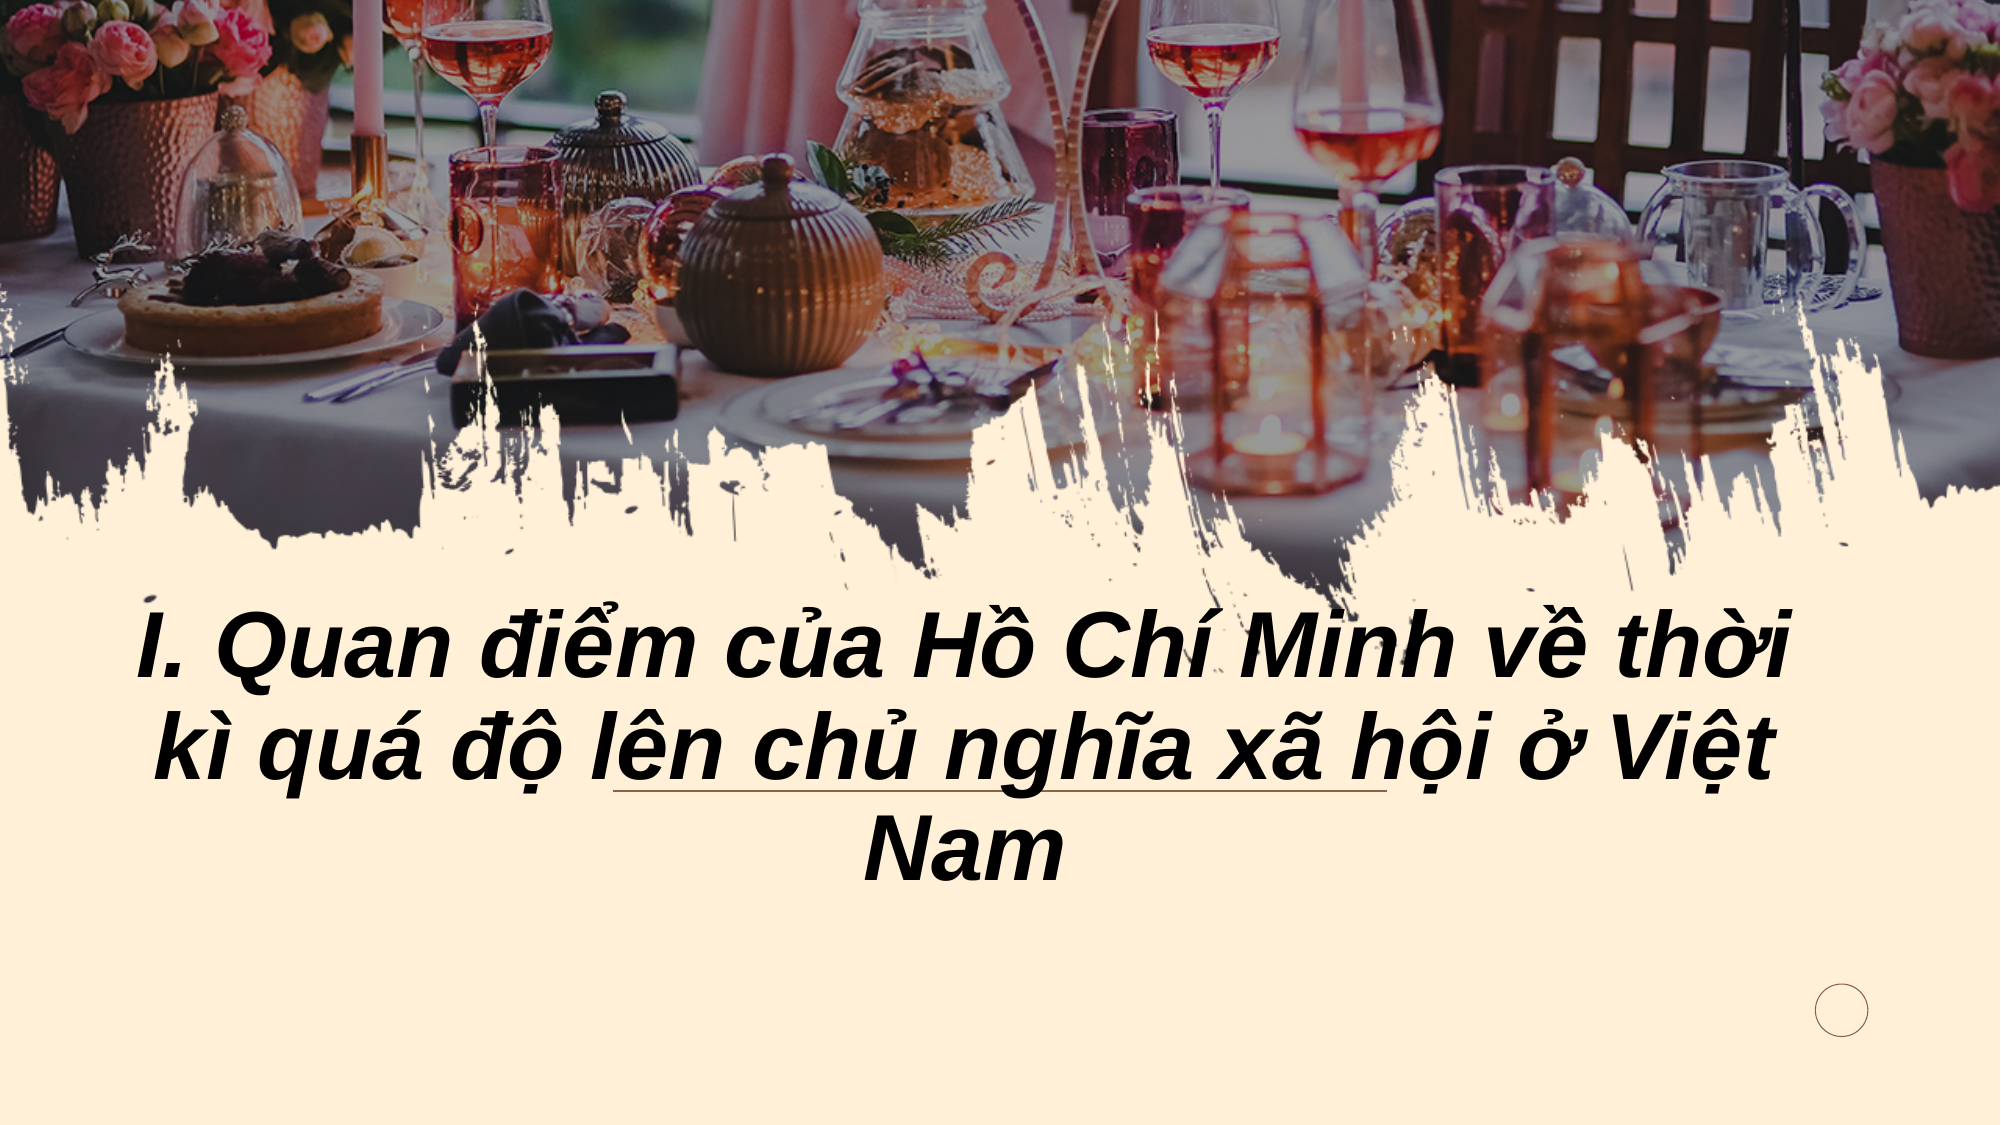

# I. Quan điểm của Hồ Chí Minh về thời kì quá độ lên chủ nghĩa xã hội ở Việt Nam